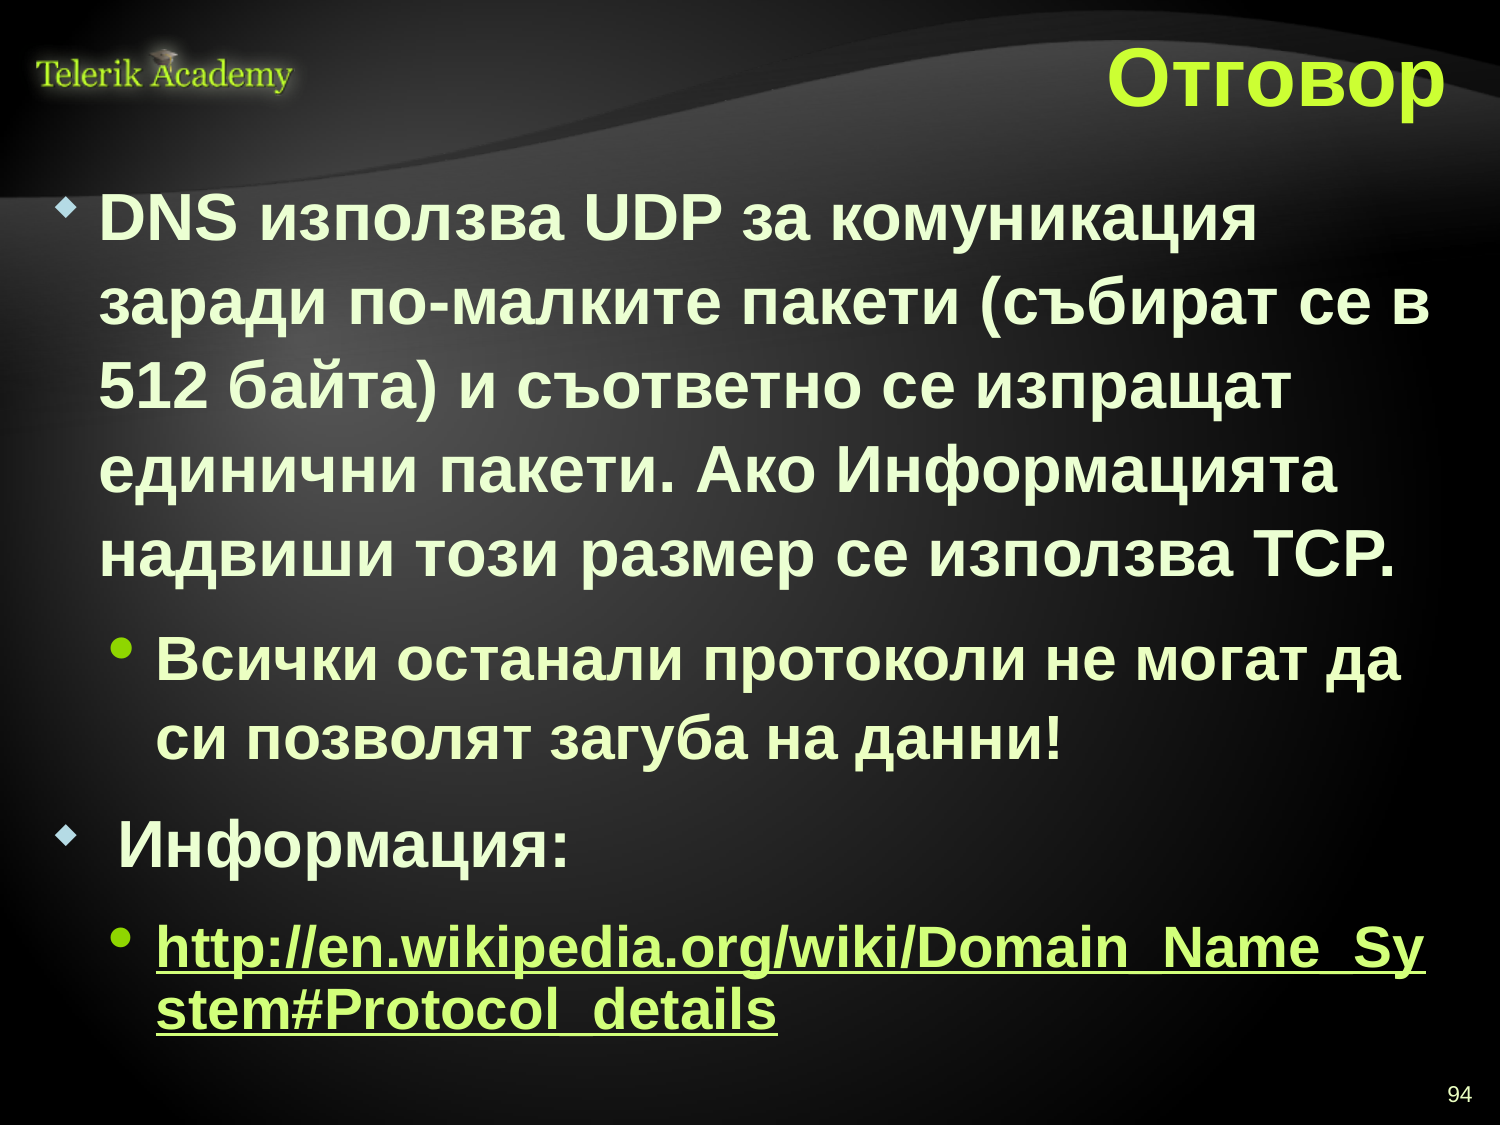

# Отговор
DNS използва UDP за комуникация заради по-малките пакети (събират се в 512 байта) и съответно се изпращат единични пакети. Ако Информацията надвиши този размер се използва TCP.
Всички останали протоколи не могат да си позволят загуба на данни!
 Информация:
http://en.wikipedia.org/wiki/Domain_Name_System#Protocol_details
94